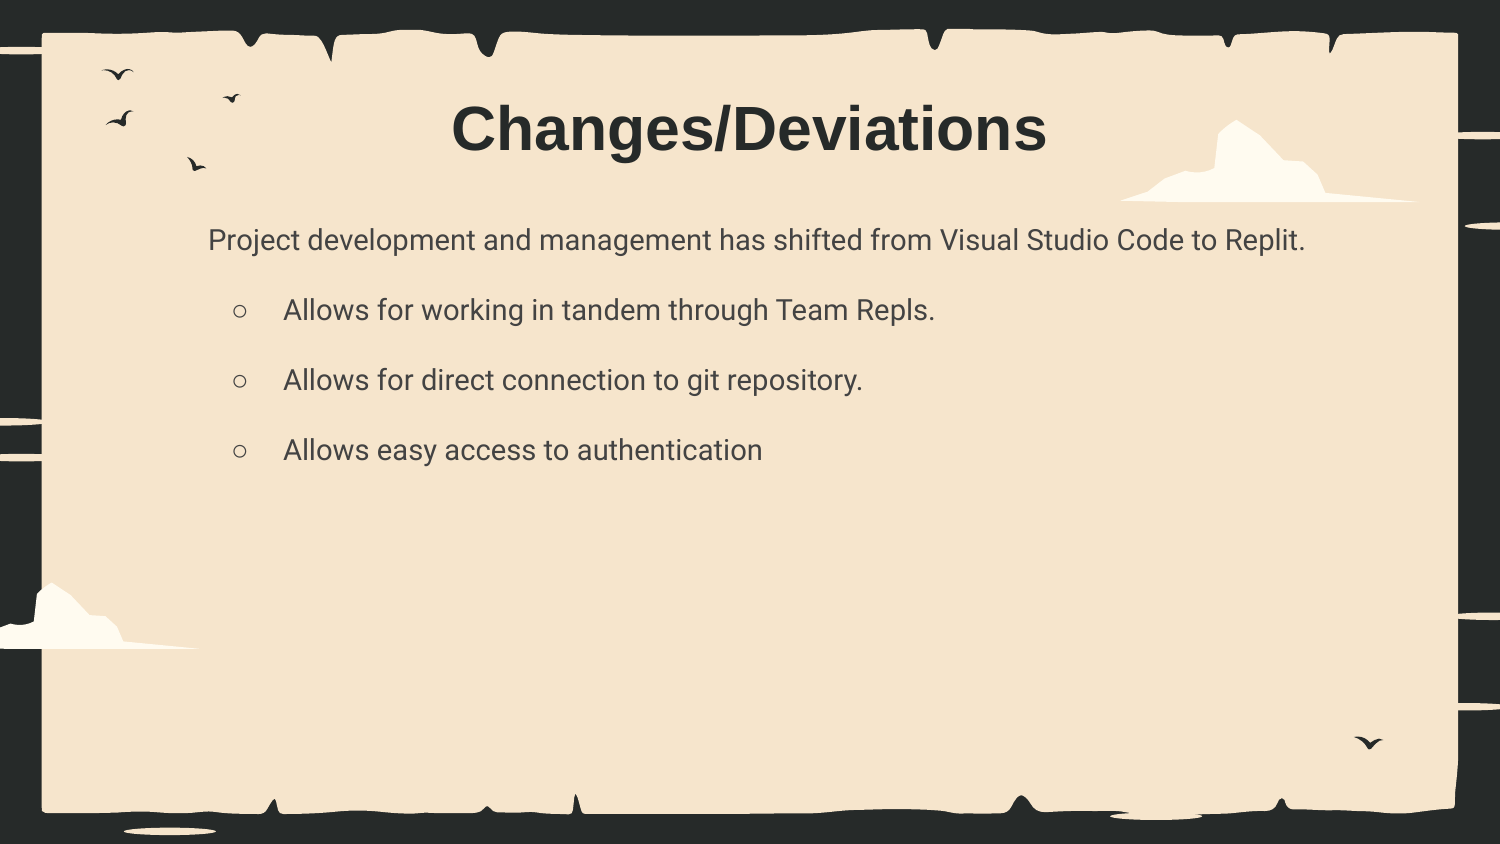

# Changes/Deviations
Project development and management has shifted from Visual Studio Code to Replit.

Allows for working in tandem through Team Repls.

Allows for direct connection to git repository.

Allows easy access to authentication